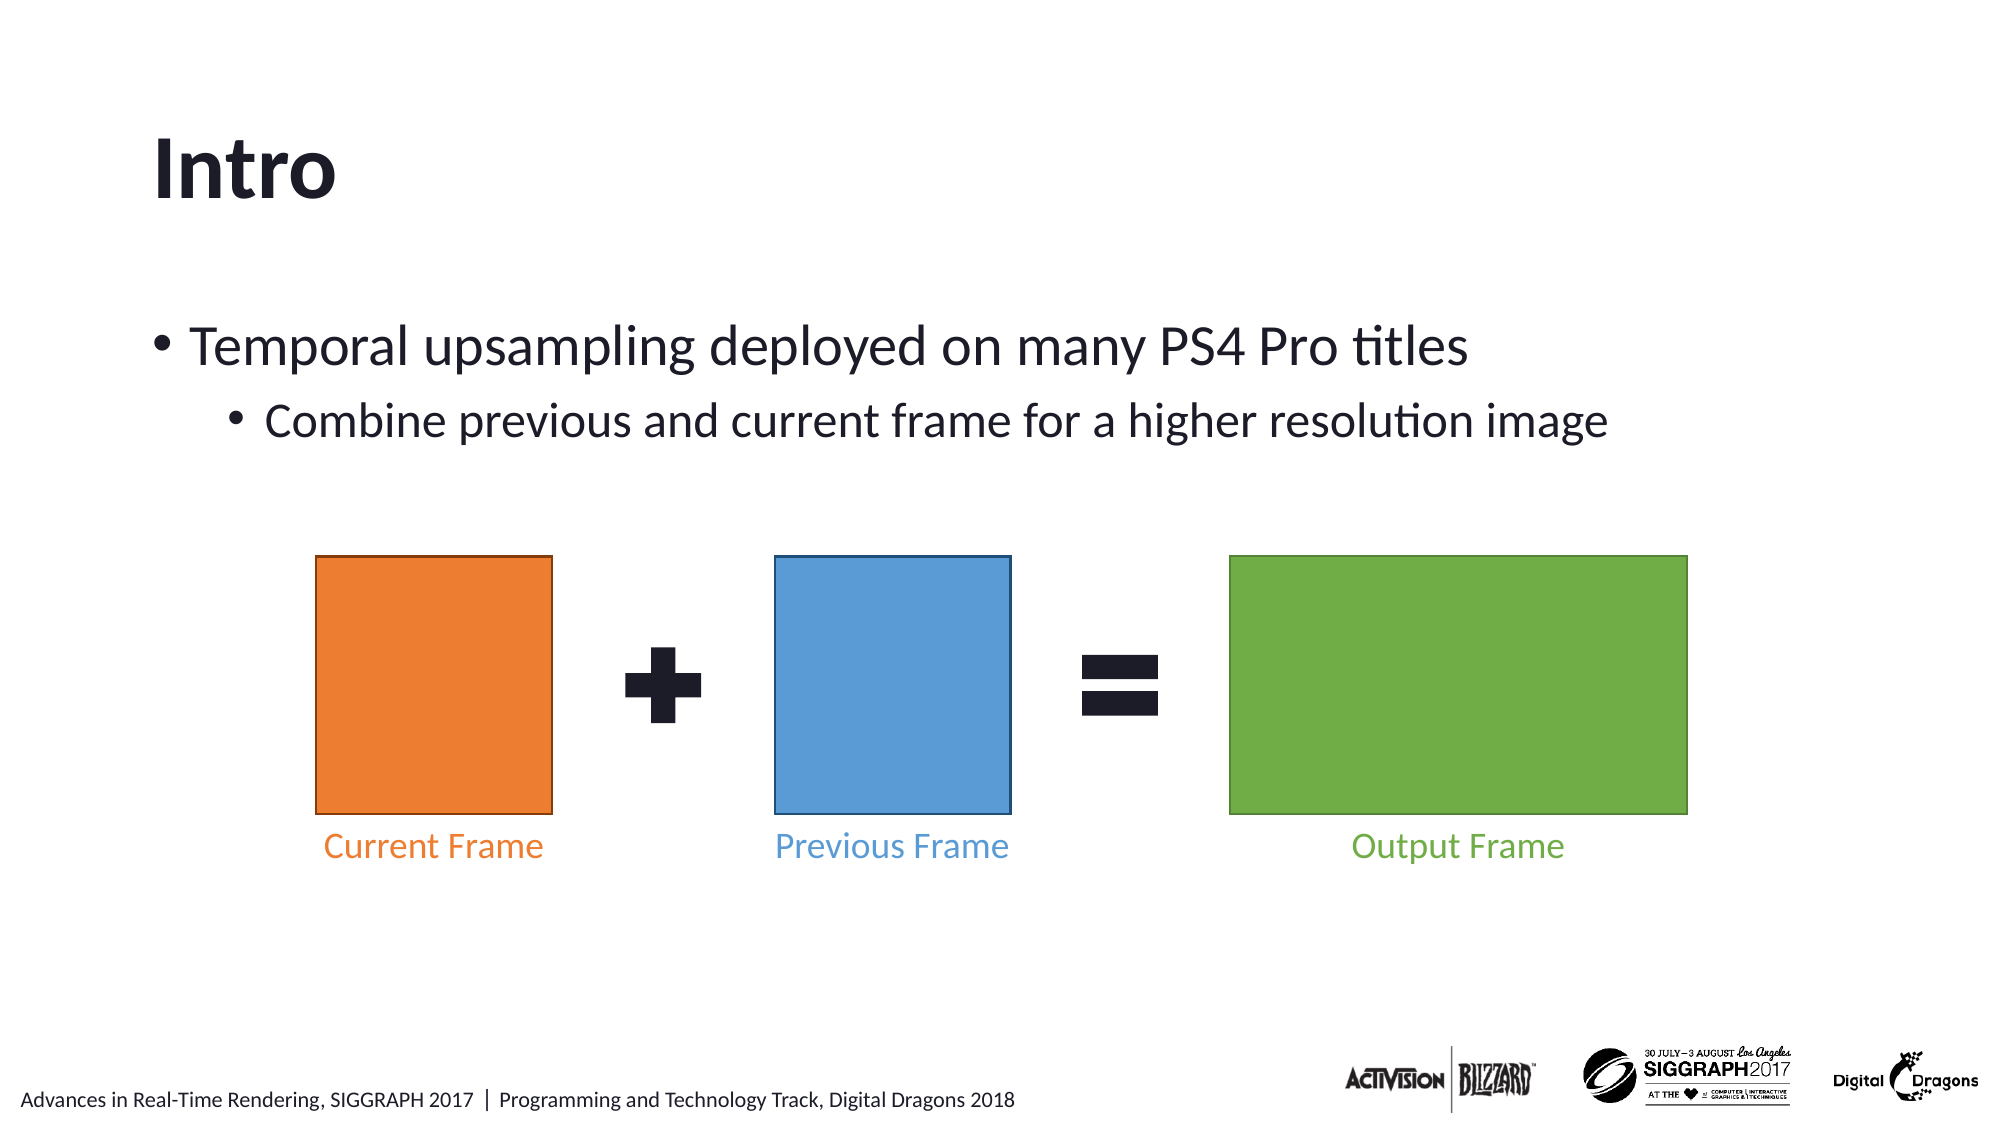

# Intro
Temporal upsampling deployed on many PS4 Pro titles
Combine previous and current frame for a higher resolution image

Current Frame
Previous Frame
Output Frame